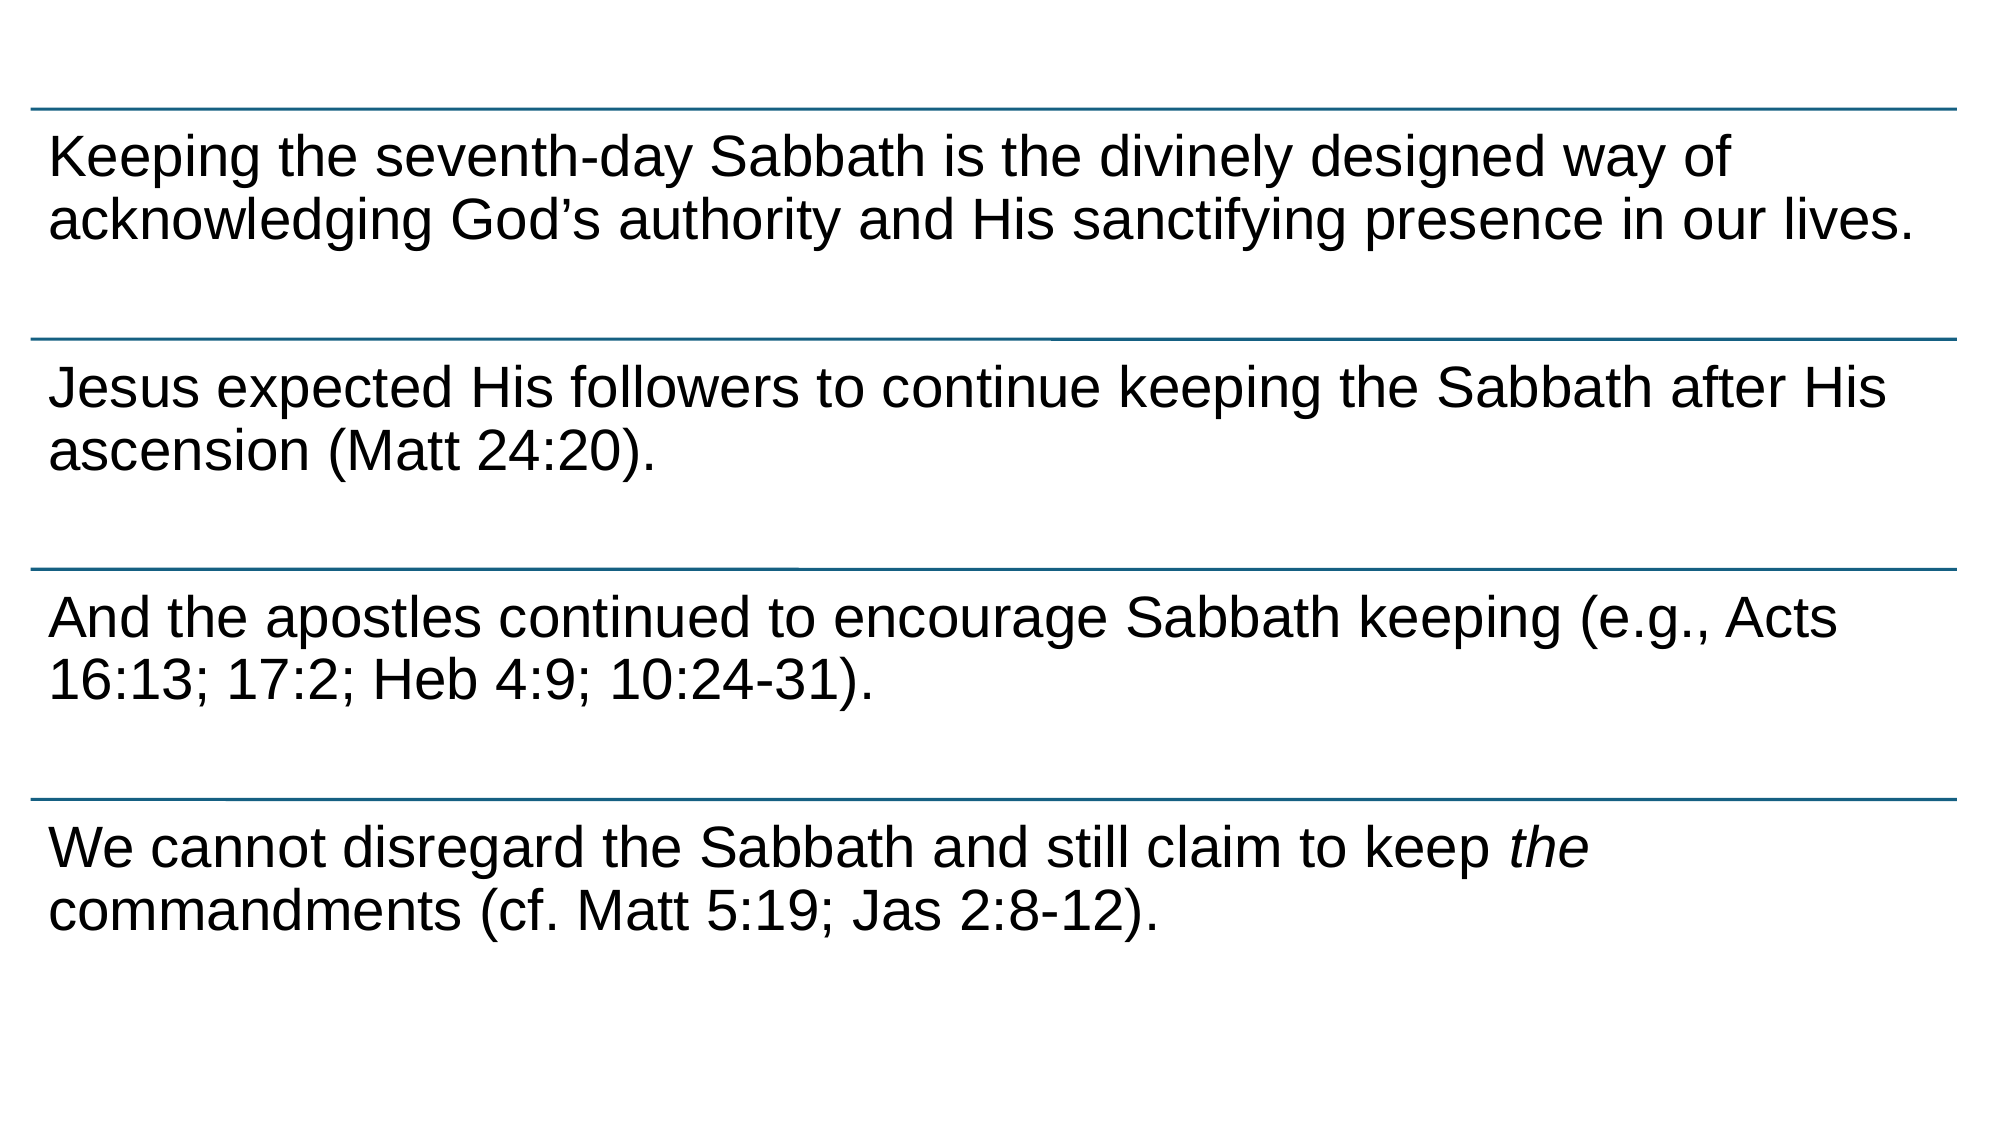

Keeping the seventh-day Sabbath is the divinely designed way of acknowledging God’s authority and His sanctifying presence in our lives.
Jesus expected His followers to continue keeping the Sabbath after His ascension (Matt 24:20).
And the apostles continued to encourage Sabbath keeping (e.g., Acts 16:13; 17:2; Heb 4:9; 10:24-31).
We cannot disregard the Sabbath and still claim to keep the commandments (cf. Matt 5:19; Jas 2:8-12).